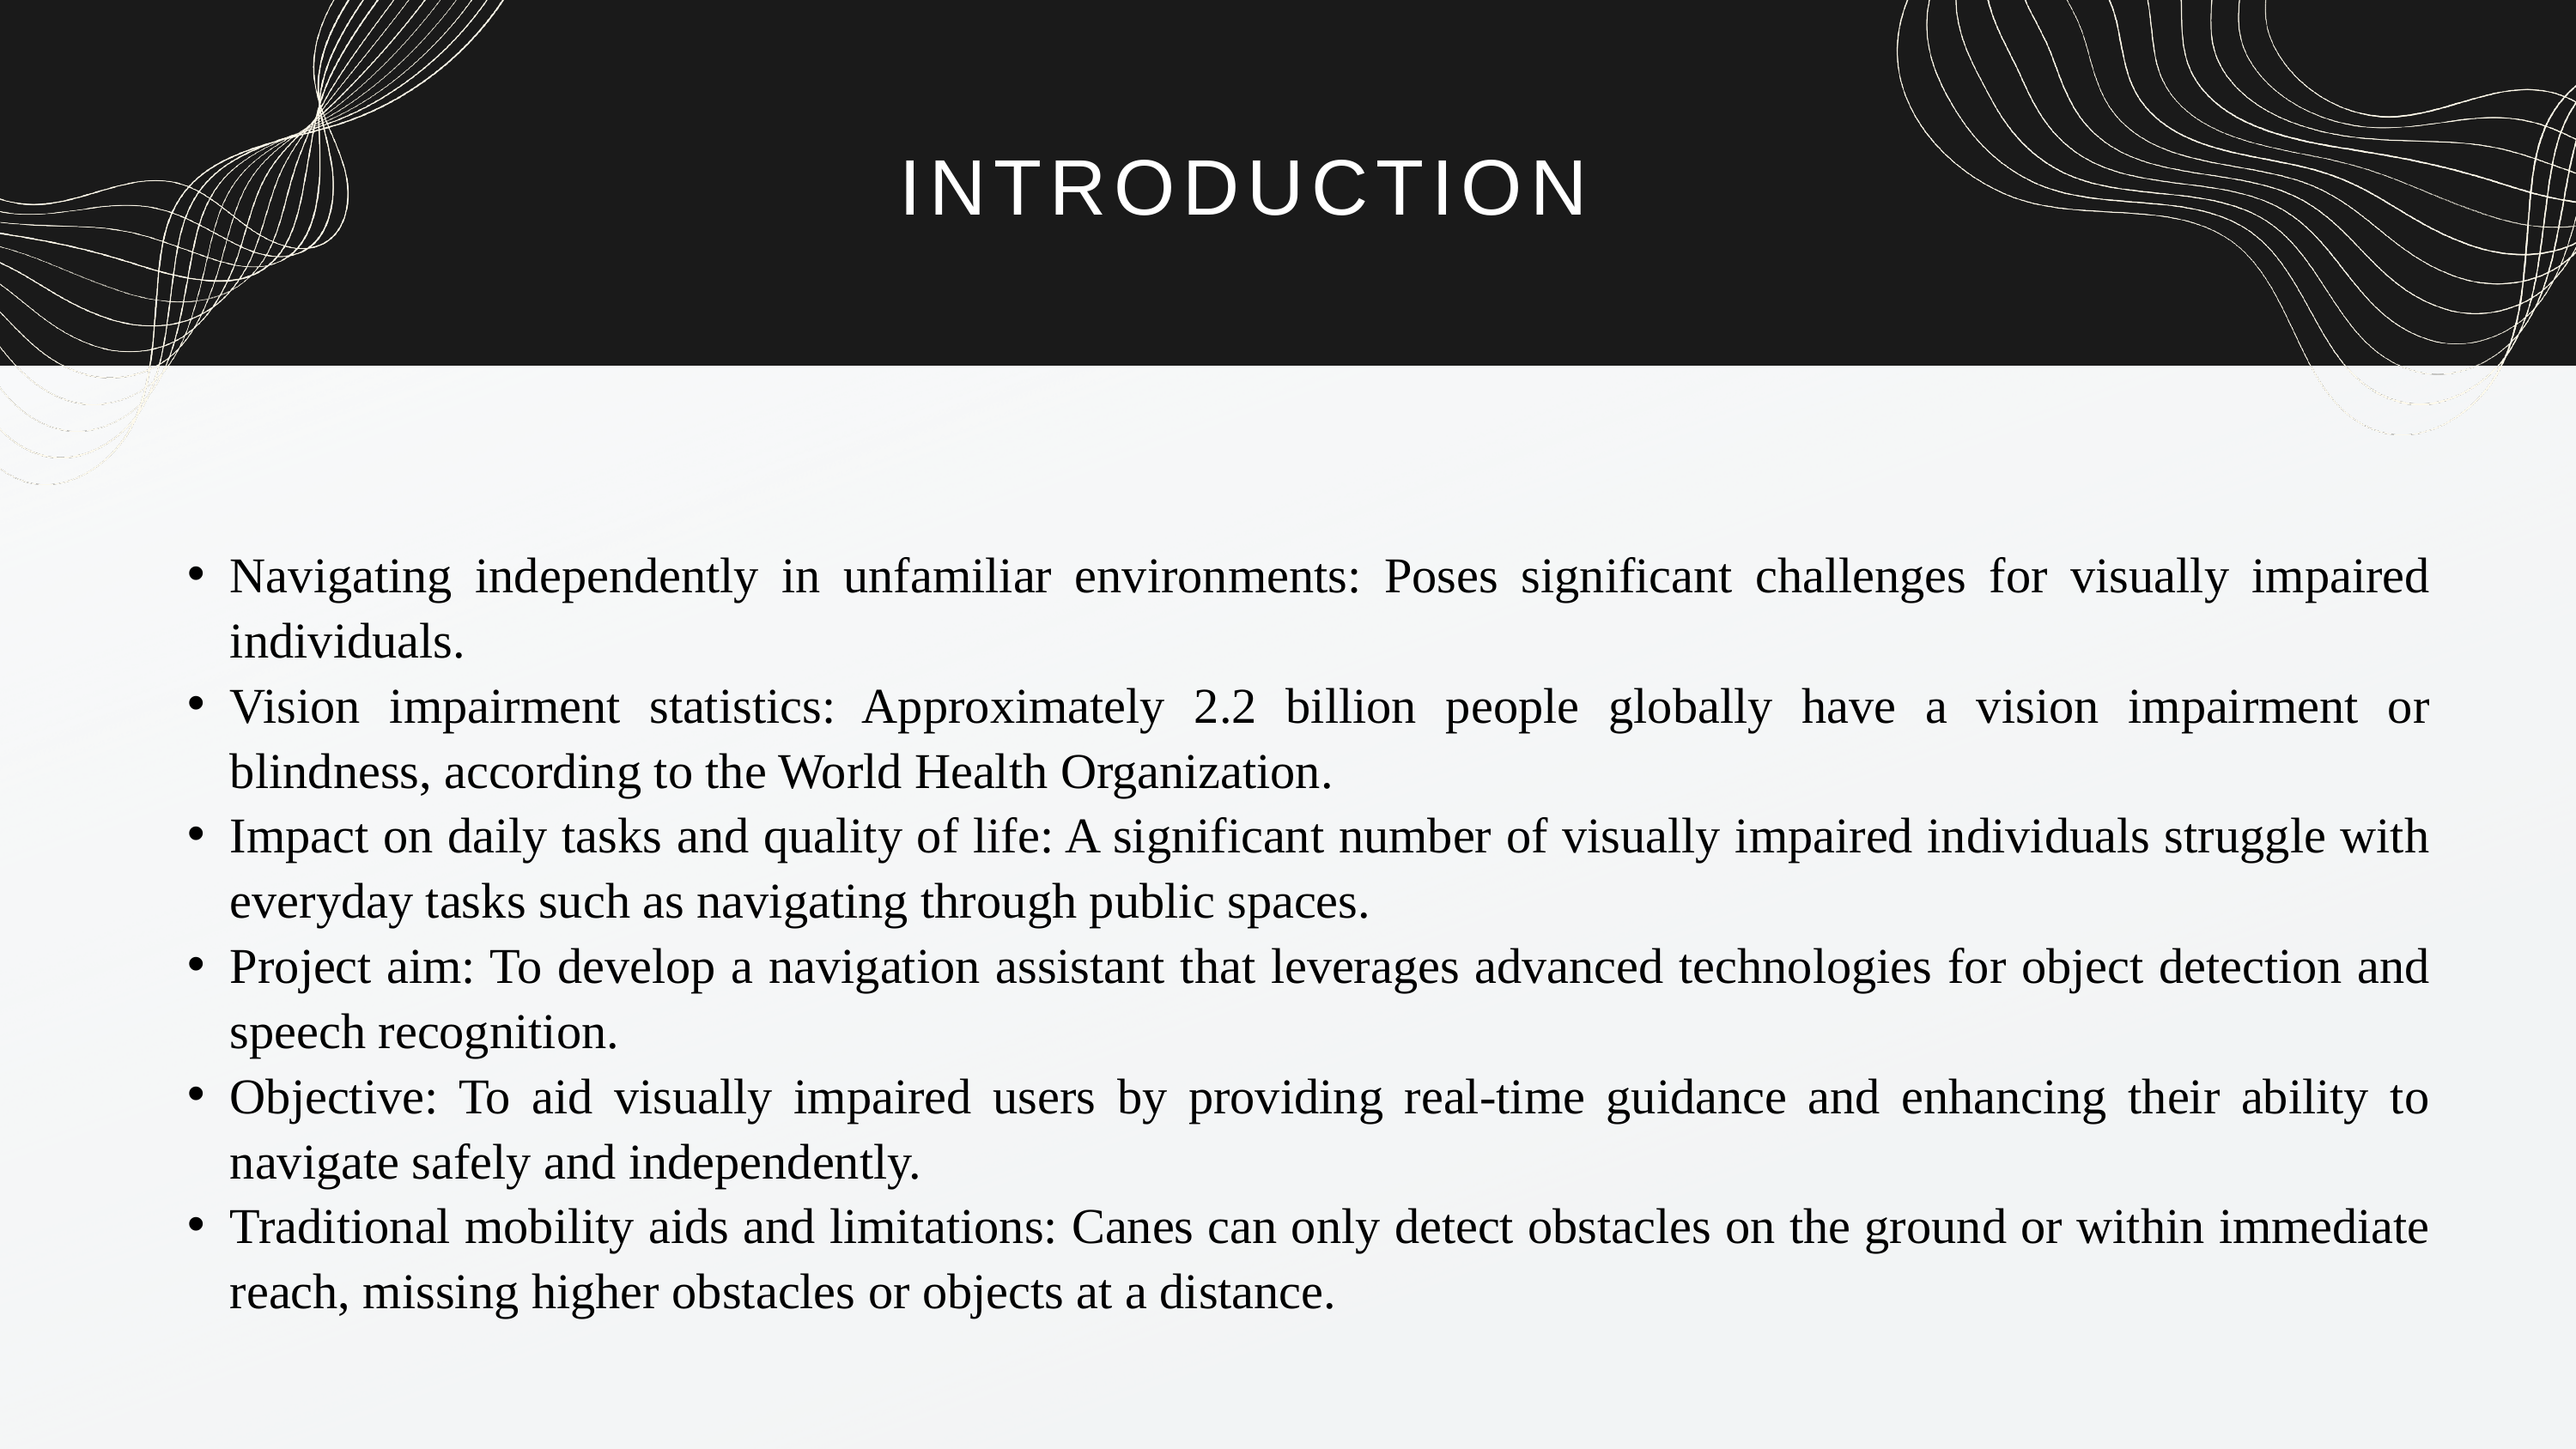

INTRODUCTION

Navigating independently in unfamiliar environments: Poses significant challenges for visually impaired individuals.
Vision impairment statistics: Approximately 2.2 billion people globally have a vision impairment or blindness, according to the World Health Organization.
Impact on daily tasks and quality of life: A significant number of visually impaired individuals struggle with everyday tasks such as navigating through public spaces.
Project aim: To develop a navigation assistant that leverages advanced technologies for object detection and speech recognition.
Objective: To aid visually impaired users by providing real-time guidance and enhancing their ability to navigate safely and independently.
Traditional mobility aids and limitations: Canes can only detect obstacles on the ground or within immediate reach, missing higher obstacles or objects at a distance.